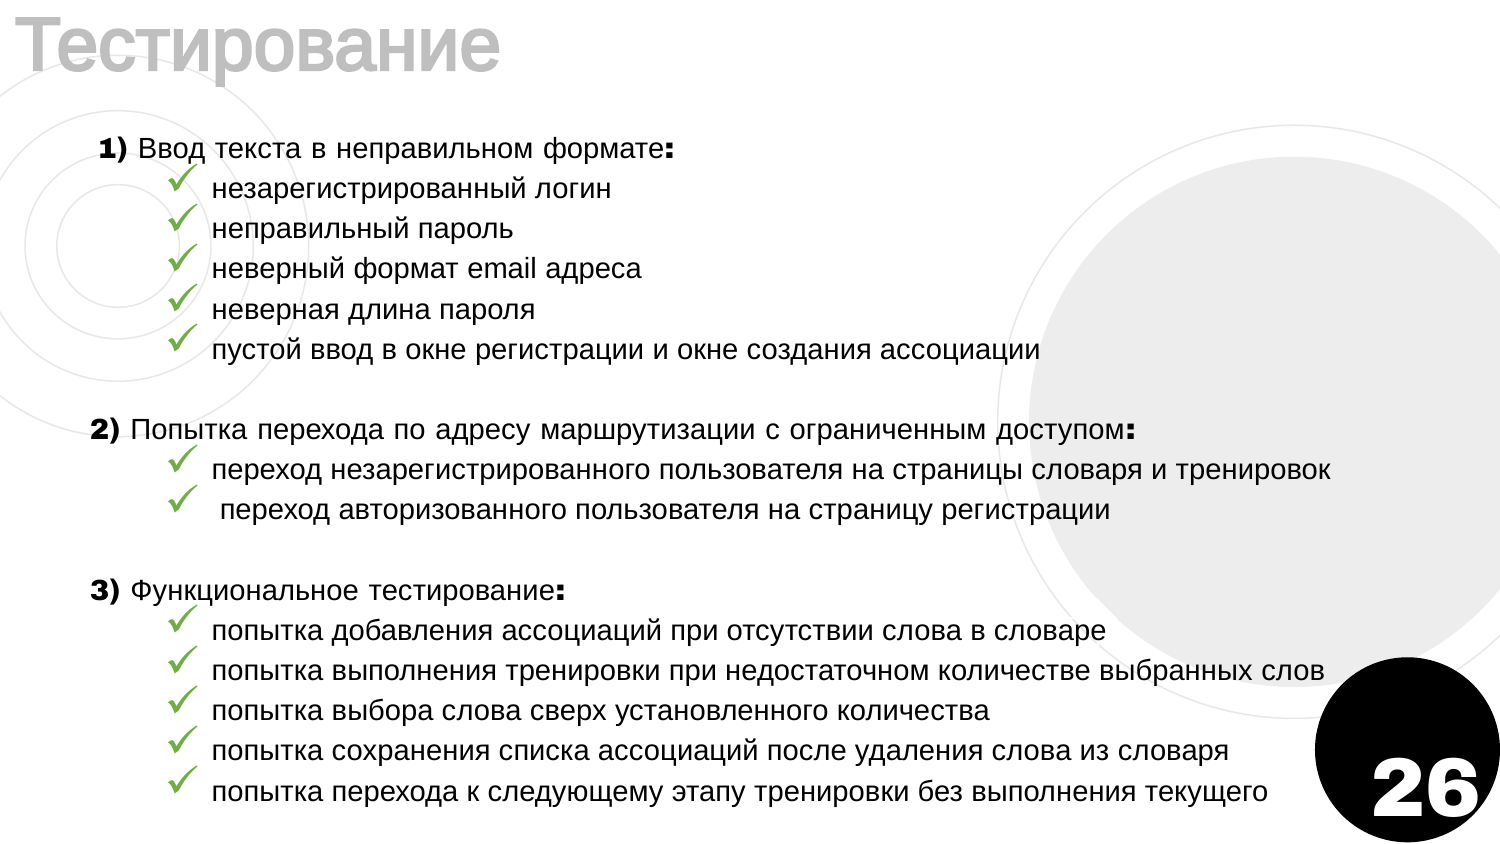

# Тестирование
1) Ввод текста в неправильном формате:
незарегистрированный логин
неправильный пароль
неверный формат email адреса
неверная длина пароля
пустой ввод в окне регистрации и окне создания ассоциации

2) Попытка перехода по адресу маршрутизации с ограниченным доступом:
переход незарегистрированного пользователя на страницы словаря и тренировок
 переход авторизованного пользователя на страницу регистрации

3) Функциональное тестирование:
попытка добавления ассоциаций при отсутствии слова в словаре
попытка выполнения тренировки при недостаточном количестве выбранных слов
попытка выбора слова сверх установленного количества
попытка сохранения списка ассоциаций после удаления слова из словаря
попытка перехода к следующему этапу тренировки без выполнения текущего

26